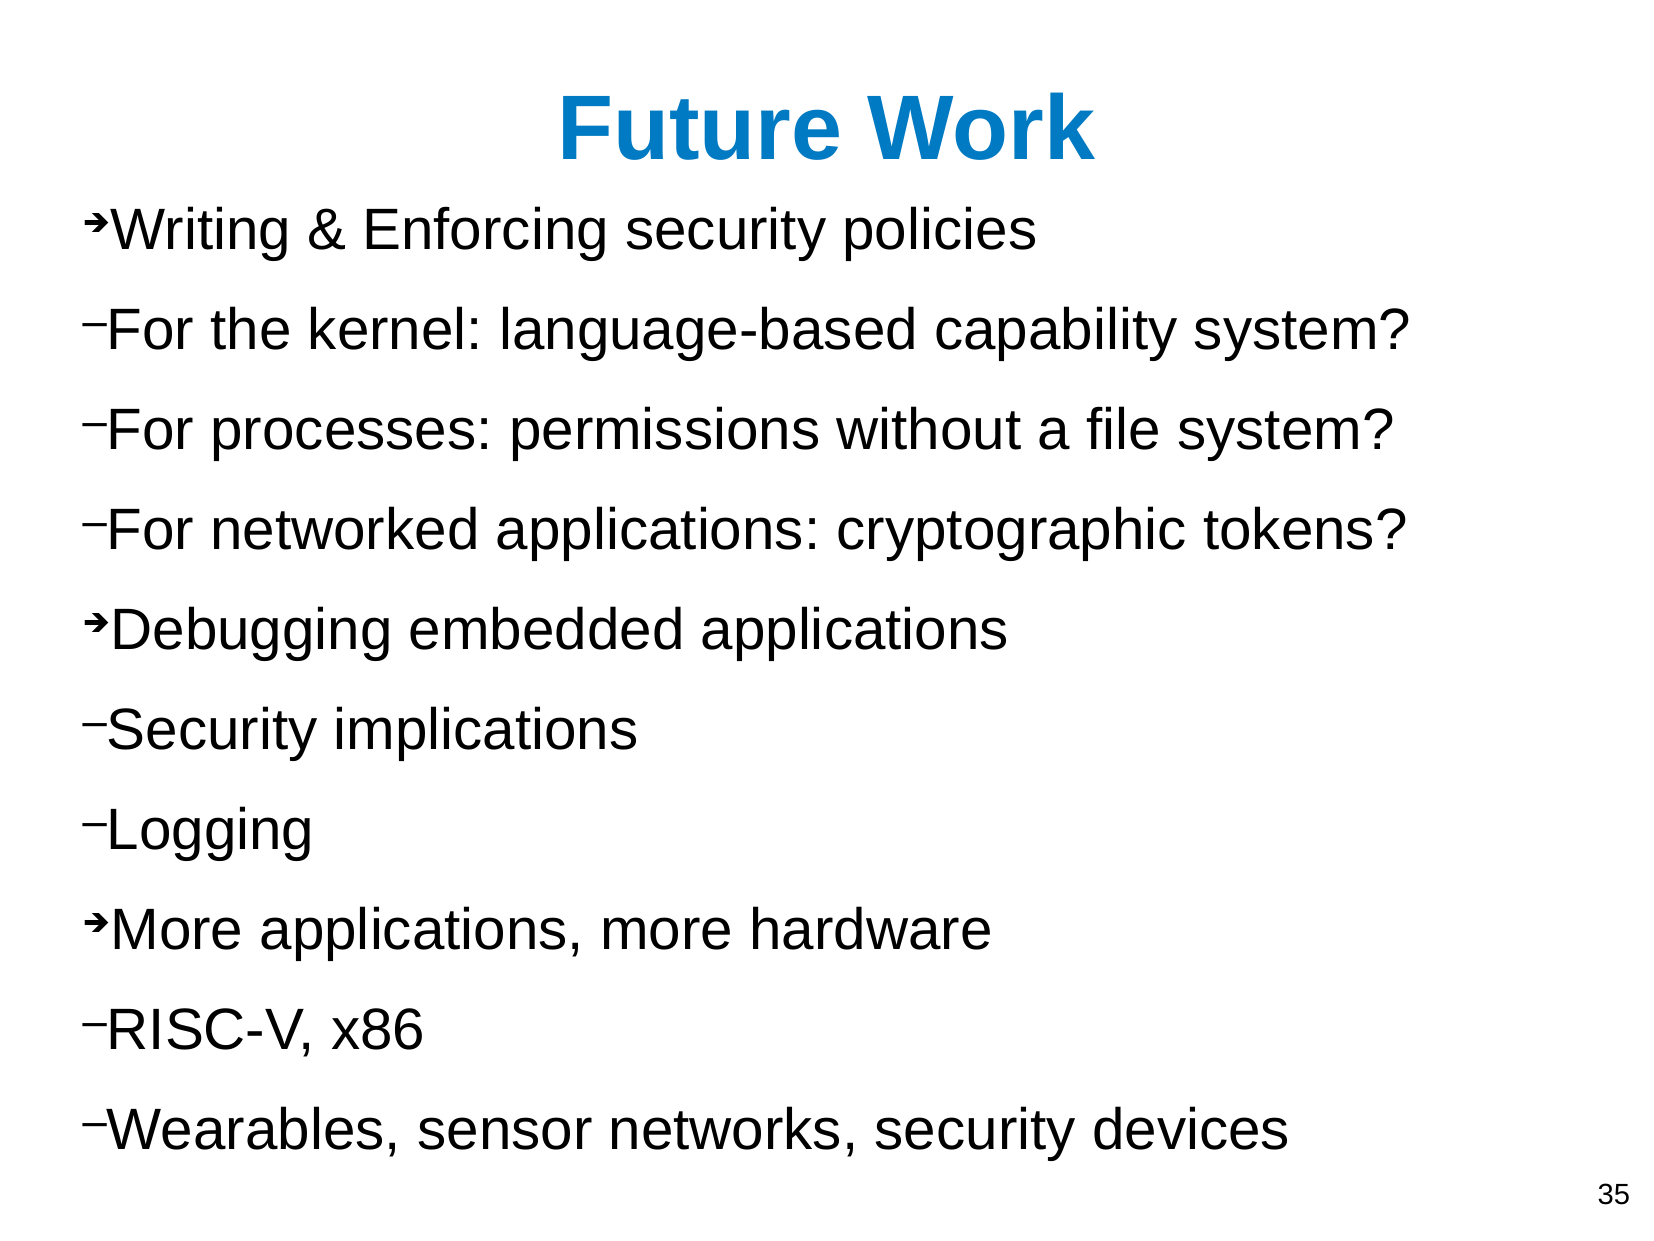

Future Work
Writing & Enforcing security policies
For the kernel: language-based capability system?
For processes: permissions without a file system?
For networked applications: cryptographic tokens?
Debugging embedded applications
Security implications
Logging
More applications, more hardware
RISC-V, x86
Wearables, sensor networks, security devices
35